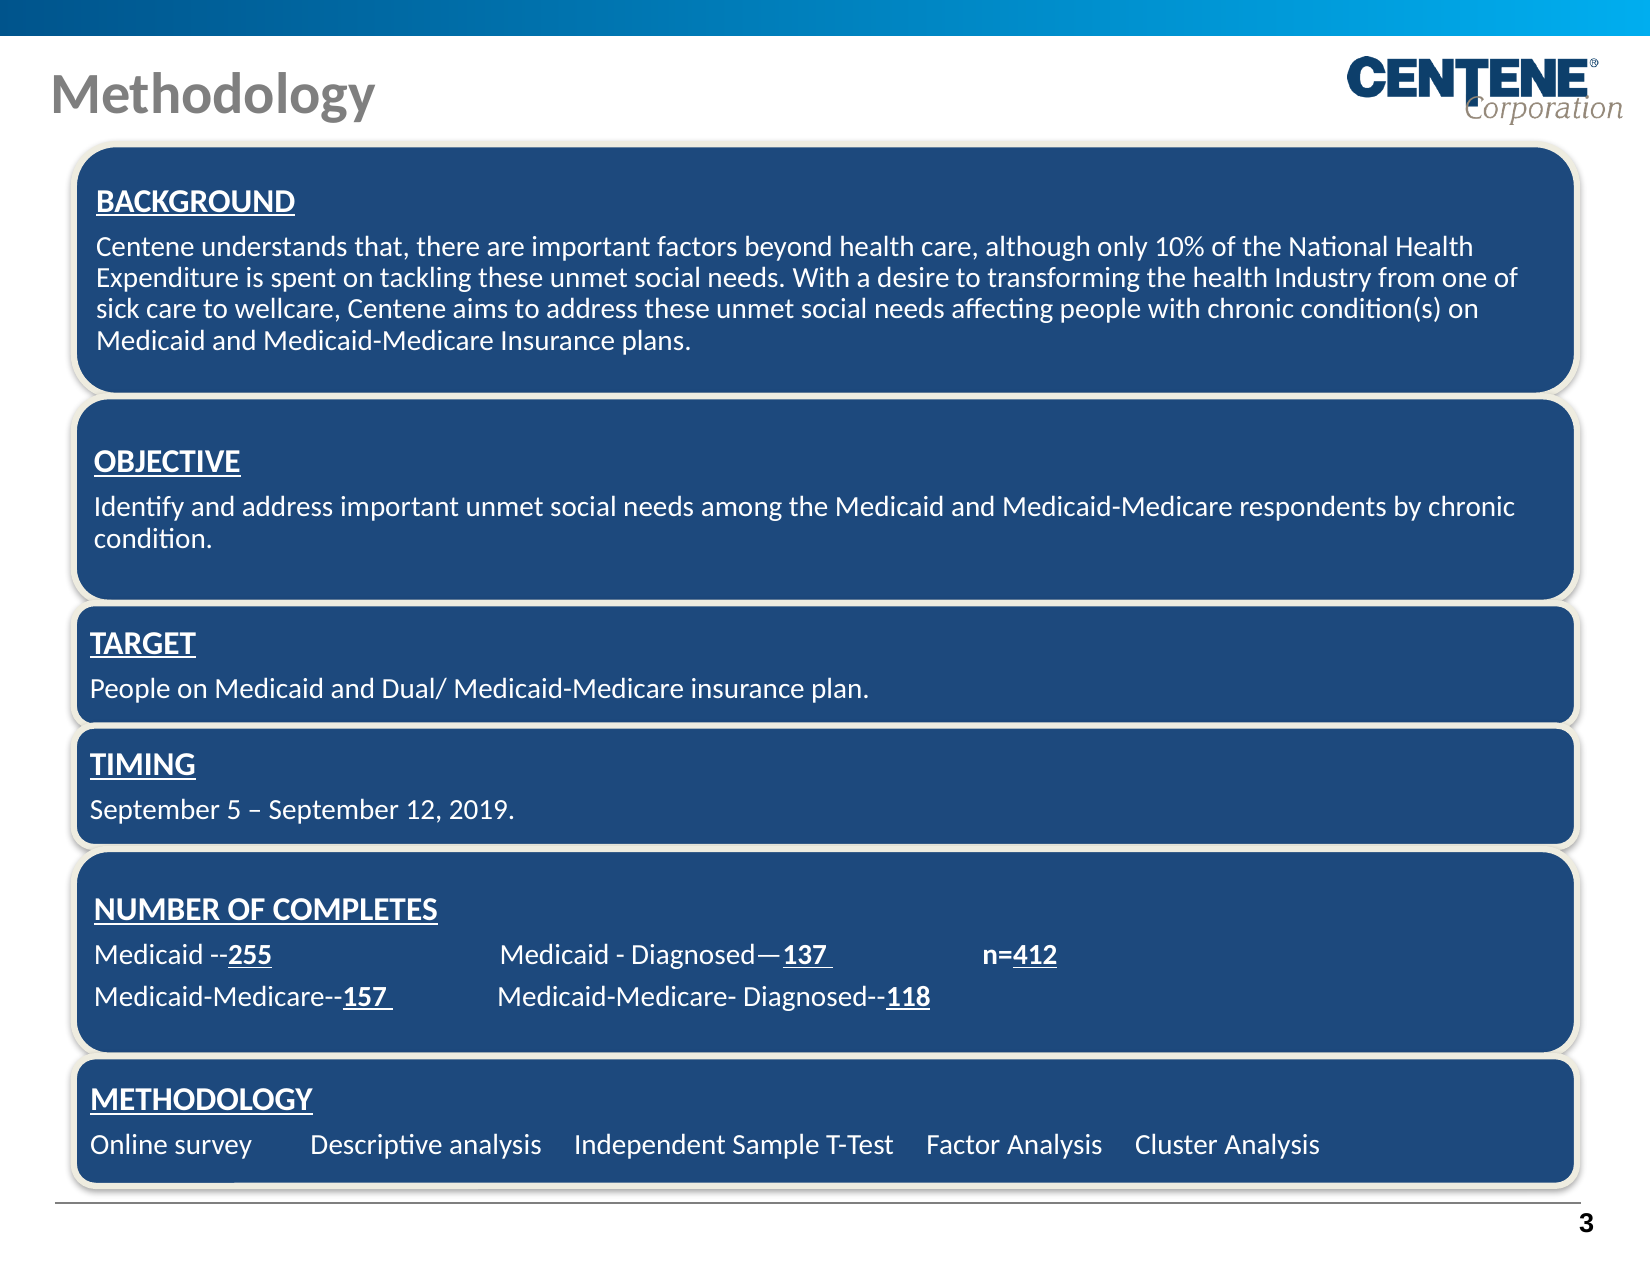

Methodology

BACKGROUND
Centene understands that, there are important factors beyond health care, although only 10% of the National Health Expenditure is spent on tackling these unmet social needs. With a desire to transforming the health Industry from one of sick care to wellcare, Centene aims to address these unmet social needs affecting people with chronic condition(s) on Medicaid and Medicaid-Medicare Insurance plans.

OBJECTIVE
Identify and address important unmet social needs among the Medicaid and Medicaid-Medicare respondents by chronic condition.

TARGET
People on Medicaid and Dual/ Medicaid-Medicare insurance plan.

TIMING
September 5 – September 12, 2019.

NUMBER OF COMPLETES
Medicaid --255                                   Medicaid - Diagnosed—137                        n=412
Medicaid-Medicare--157                 Medicaid-Medicare- Diagnosed--118

METHODOLOGY
Online survey         Descriptive analysis     Independent Sample T-Test     Factor Analysis     Cluster Analysis